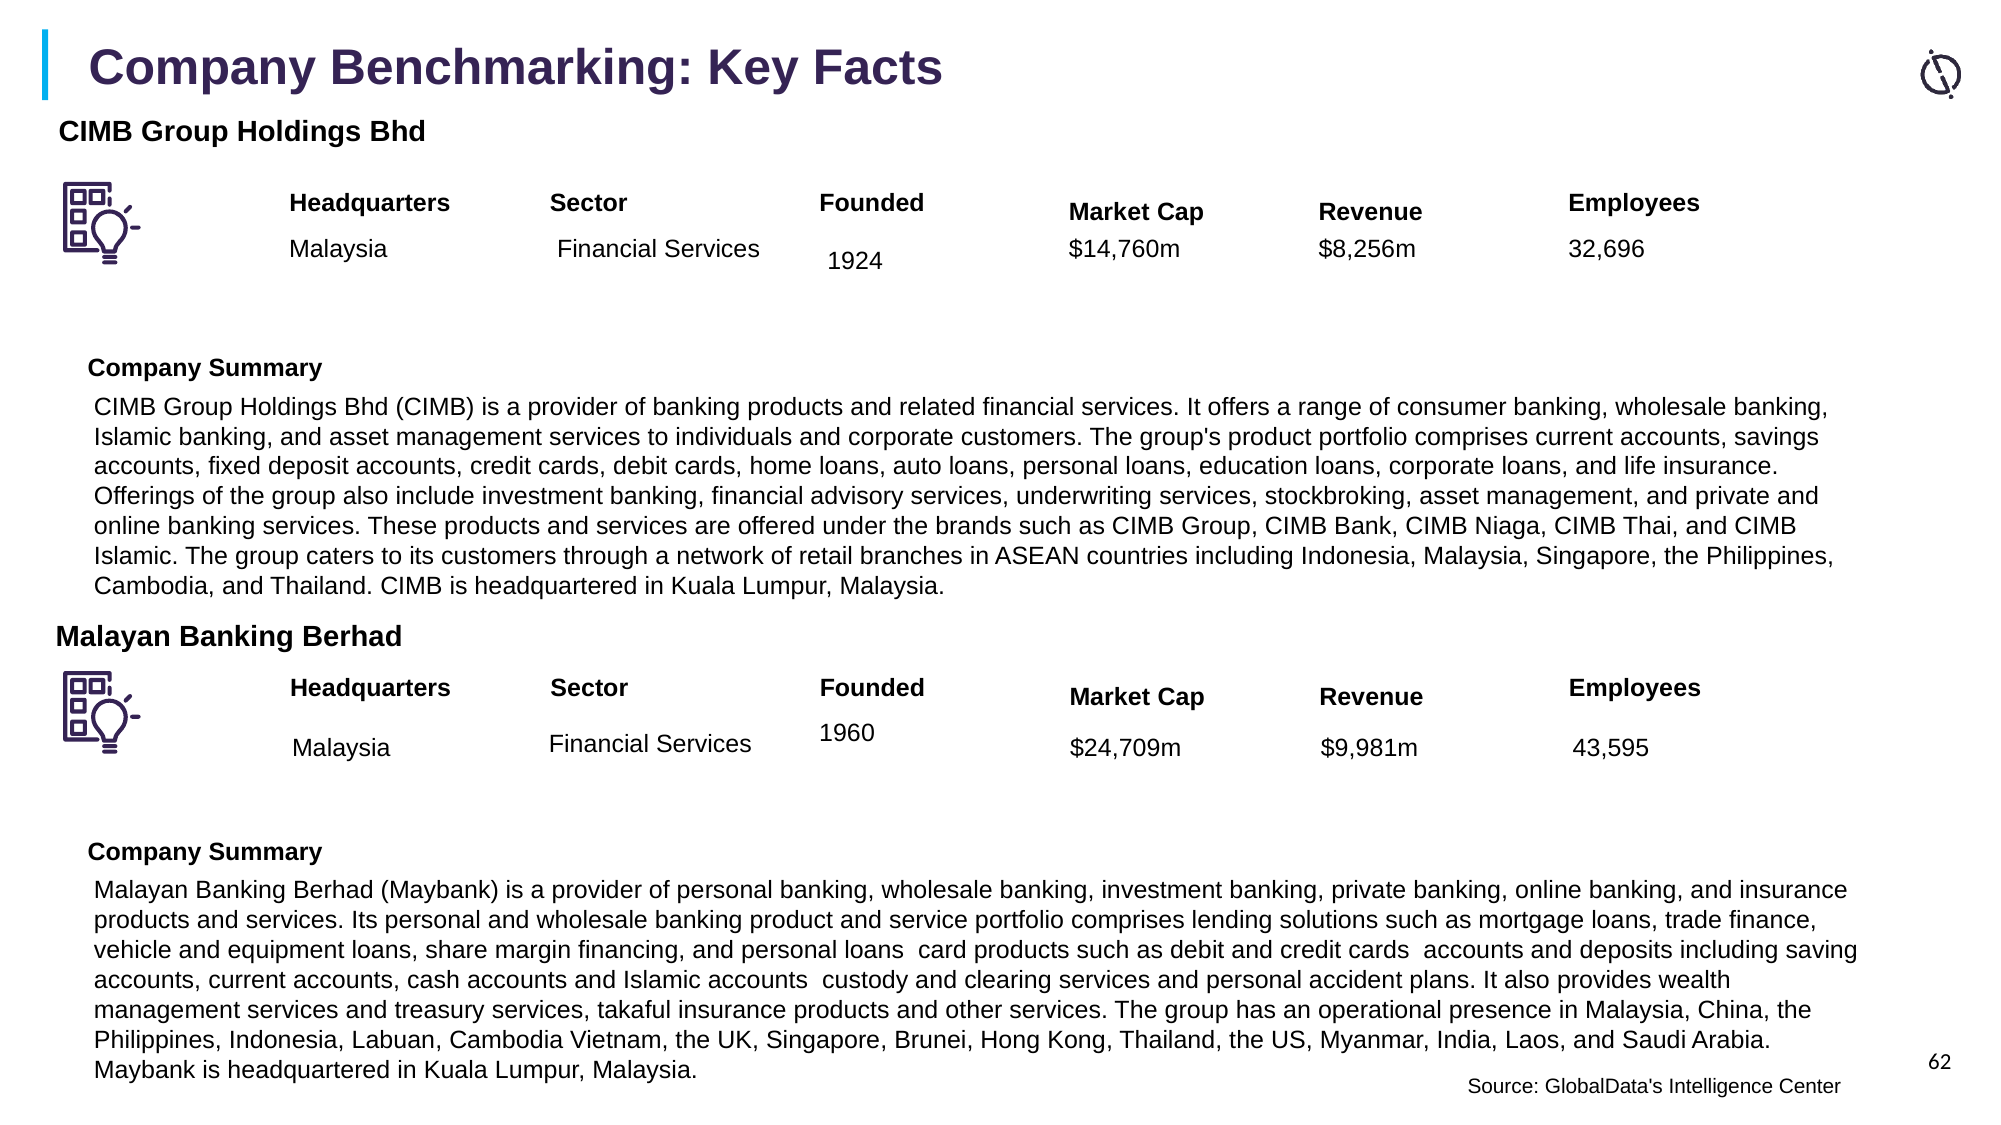

Company Benchmarking: Key Facts
CIMB Group Holdings Bhd
Headquarters
Sector
Founded
Market Cap
Revenue
Employees

Malaysia
$14,760m
$8,256m
32,696
Financial Services
1924
Company Summary

CIMB Group Holdings Bhd (CIMB) is a provider of banking products and related financial services. It offers a range of consumer banking, wholesale banking, Islamic banking, and asset management services to individuals and corporate customers. The group's product portfolio comprises current accounts, savings accounts, fixed deposit accounts, credit cards, debit cards, home loans, auto loans, personal loans, education loans, corporate loans, and life insurance. Offerings of the group also include investment banking, financial advisory services, underwriting services, stockbroking, asset management, and private and online banking services. These products and services are offered under the brands such as CIMB Group, CIMB Bank, CIMB Niaga, CIMB Thai, and CIMB Islamic. The group caters to its customers through a network of retail branches in ASEAN countries including Indonesia, Malaysia, Singapore, the Philippines, Cambodia, and Thailand. CIMB is headquartered in Kuala Lumpur, Malaysia.
Malayan Banking Berhad
Headquarters
Sector
Founded
Market Cap
Revenue
Employees

1960
Financial Services
Malaysia
$24,709m
$9,981m
43,595
Company Summary

Malayan Banking Berhad (Maybank) is a provider of personal banking, wholesale banking, investment banking, private banking, online banking, and insurance products and services. Its personal and wholesale banking product and service portfolio comprises lending solutions such as mortgage loans, trade finance, vehicle and equipment loans, share margin financing, and personal loans  card products such as debit and credit cards  accounts and deposits including saving accounts, current accounts, cash accounts and Islamic accounts  custody and clearing services and personal accident plans. It also provides wealth management services and treasury services, takaful insurance products and other services. The group has an operational presence in Malaysia, China, the Philippines, Indonesia, Labuan, Cambodia Vietnam, the UK, Singapore, Brunei, Hong Kong, Thailand, the US, Myanmar, India, Laos, and Saudi Arabia. Maybank is headquartered in Kuala Lumpur, Malaysia.